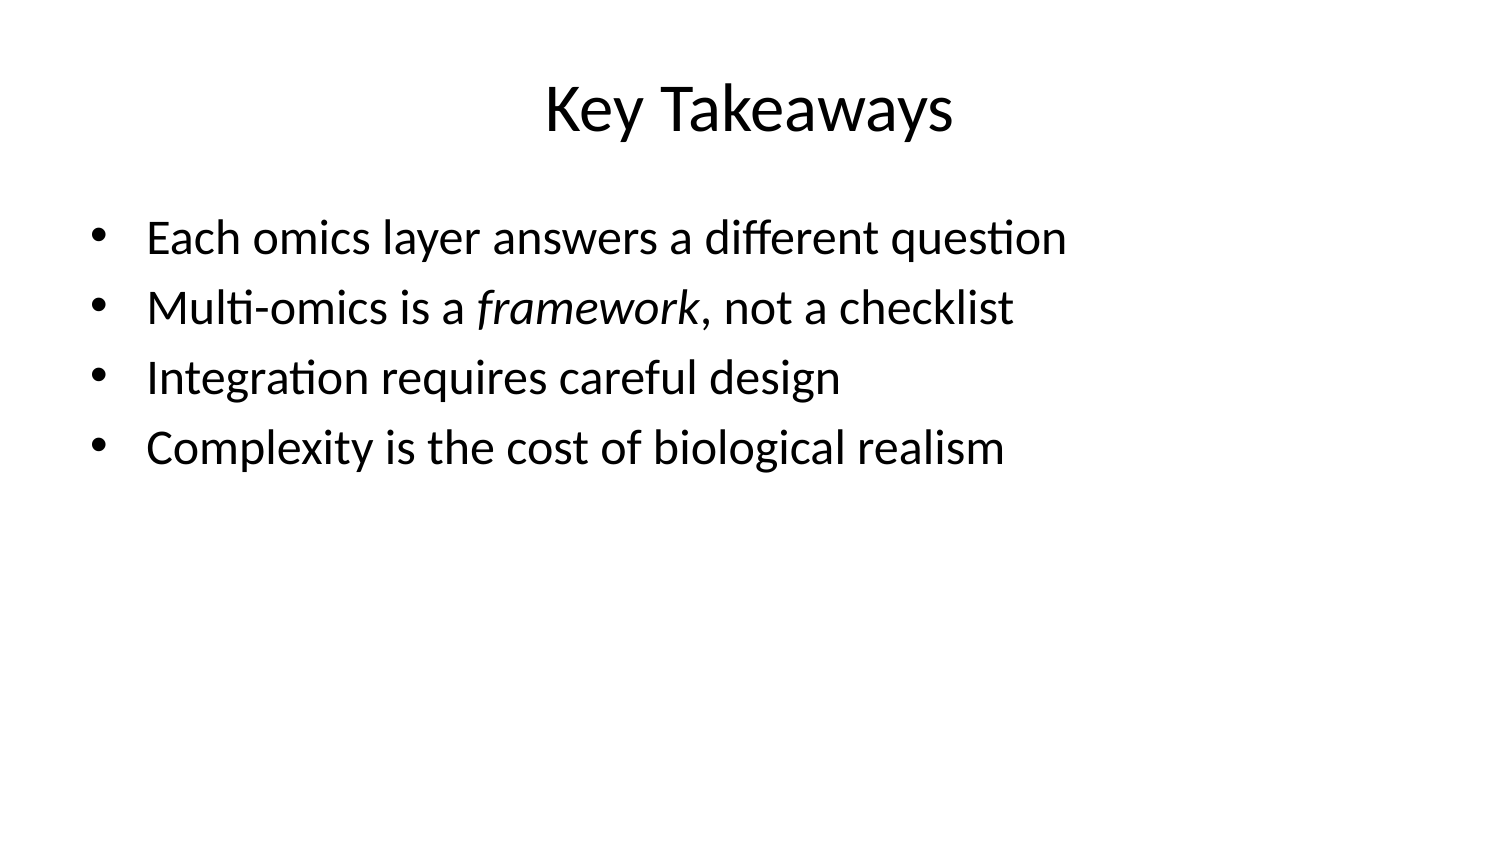

# Key Takeaways
Each omics layer answers a different question
Multi-omics is a framework, not a checklist
Integration requires careful design
Complexity is the cost of biological realism